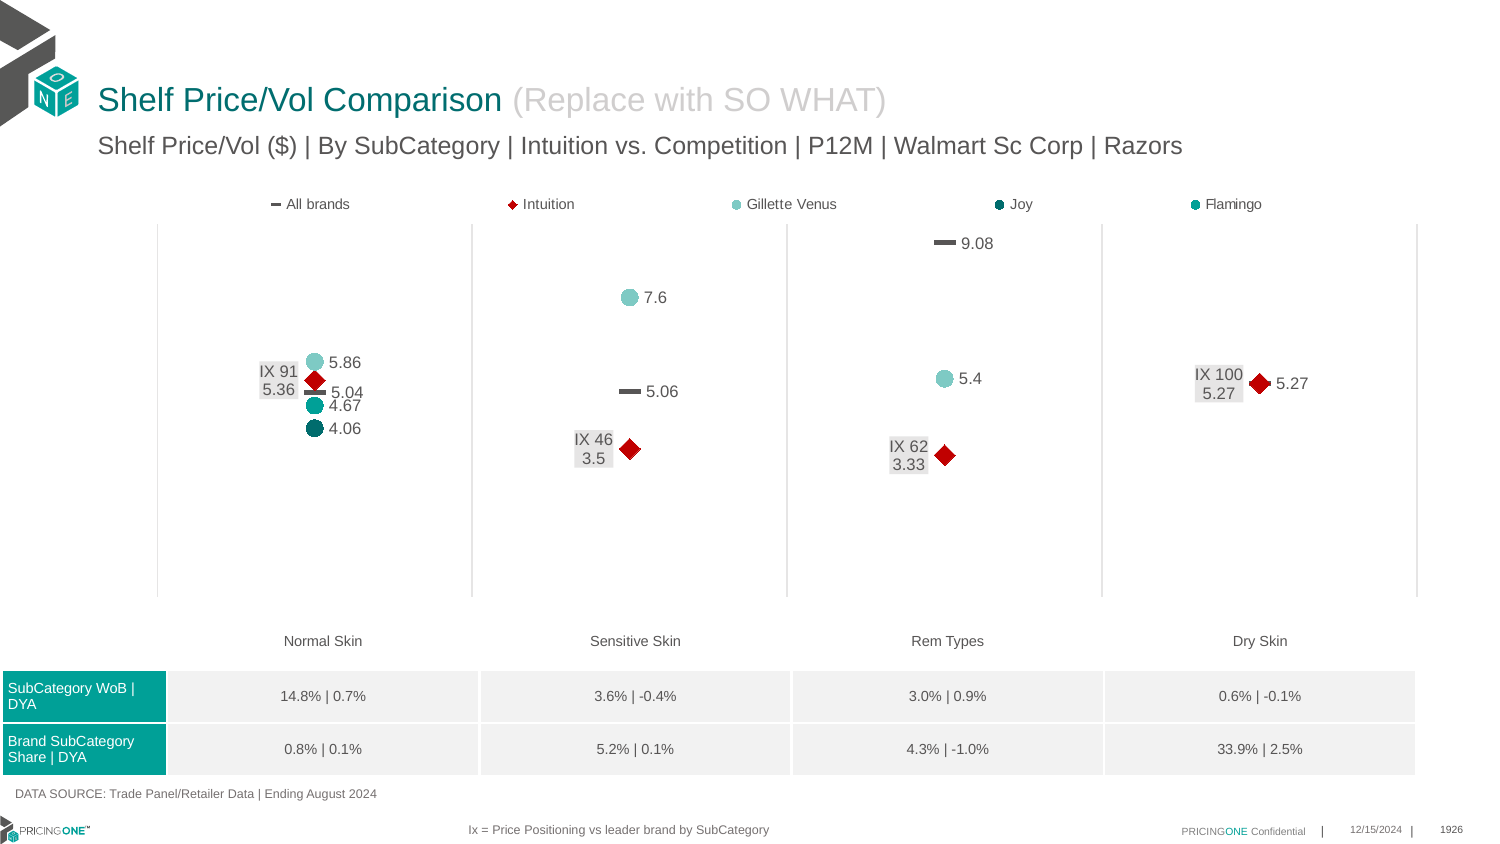

# Shelf Price/Vol Comparison (Replace with SO WHAT)
Shelf Price/Vol ($) | By SubCategory | Intuition vs. Competition | P12M | Walmart Sc Corp | Razors

### Chart

| Category | All brands | Intuition | Gillette Venus | Joy | Flamingo |
|---|---|---|---|---|---|
| IX 91 | 5.04 | 5.36 | 5.86 | 4.06 | 4.67 |
| IX 46 | 5.06 | 3.5 | 7.6 | None | None |
| IX 62 | 9.08 | 3.33 | 5.4 | None | None |
| IX 100 | 5.27 | 5.27 | None | None | None |
|  | Normal Skin | Sensitive Skin | Rem Types | Dry Skin |
| --- | --- | --- | --- | --- |
| SubCategory WoB | DYA | 14.8% | 0.7% | 3.6% | -0.4% | 3.0% | 0.9% | 0.6% | -0.1% |
| Brand SubCategory Share | DYA | 0.8% | 0.1% | 5.2% | 0.1% | 4.3% | -1.0% | 33.9% | 2.5% |
DATA SOURCE: Trade Panel/Retailer Data | Ending August 2024
Ix = Price Positioning vs leader brand by SubCategory
12/15/2024
1926